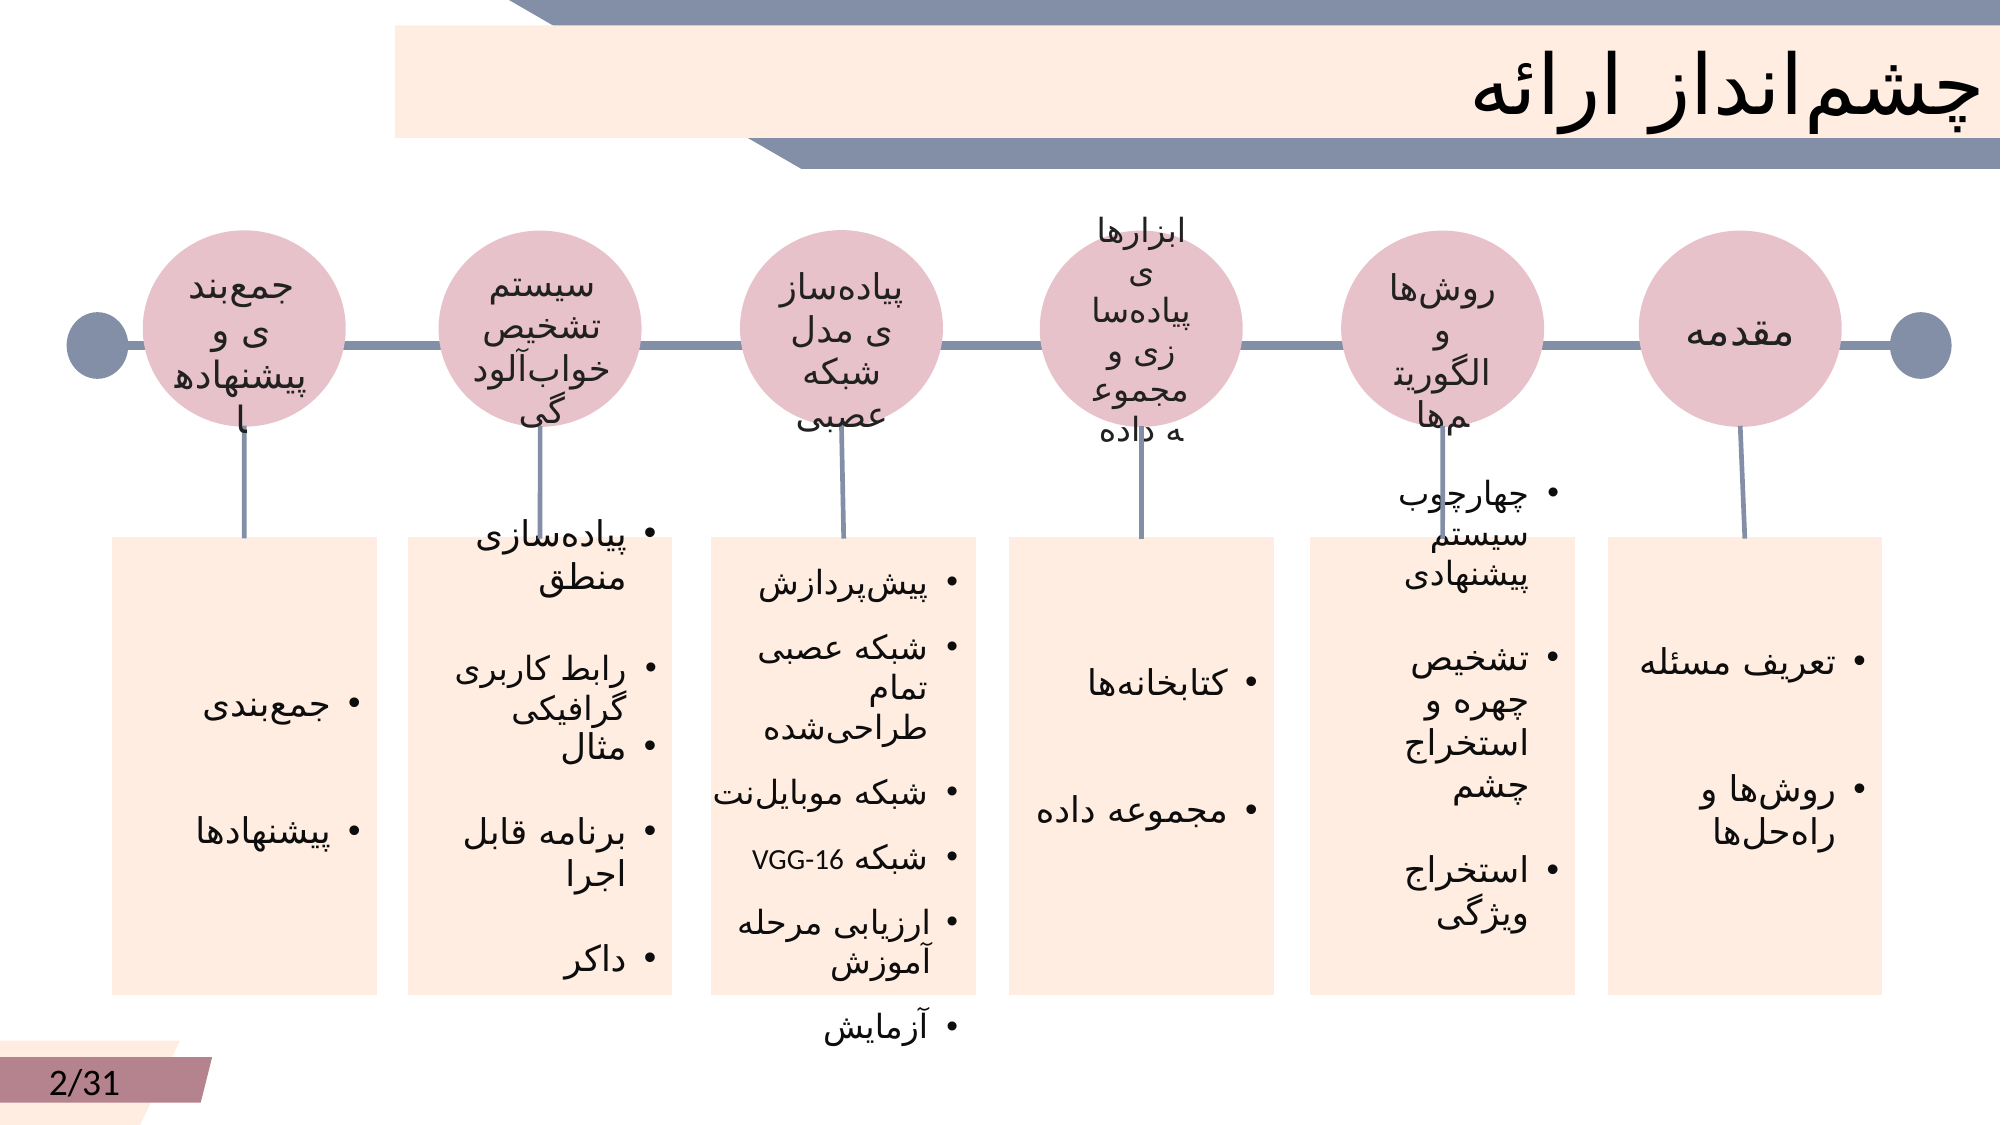

چشم‌انداز ارائه

ابزارهای پیاده‌سازی و مجموعه داده
 روش‌ها و الگوریتم‌‌ها
مقدمه
جمع‌بندی و پیشنهادها

سیستم تشخیص خواب‌آلودگی

پیاده‌سازی مدل شبکه عصبی

جمع‌بندی

پیشنهادها
پیاده‌سازی منطق

مثال

برنامه قابل اجرا

داکر

کتابخانه‌ها

مجموعه داده

چهارچوب سیستم پیشنهادی

تشخیص چهره و استخراج چشم

استخراج ویژگی‌

تعریف مسئله

روش‌ها و راه‌حل‌ها

پیش‌پردازش
شبکه عصبی تمام طراحی‌شده
شبکه موبایل‌نت
شبکه VGG-16
ارزیابی مرحله آموزش
آزمایش
رابط کاربری گرافیکی

2/31